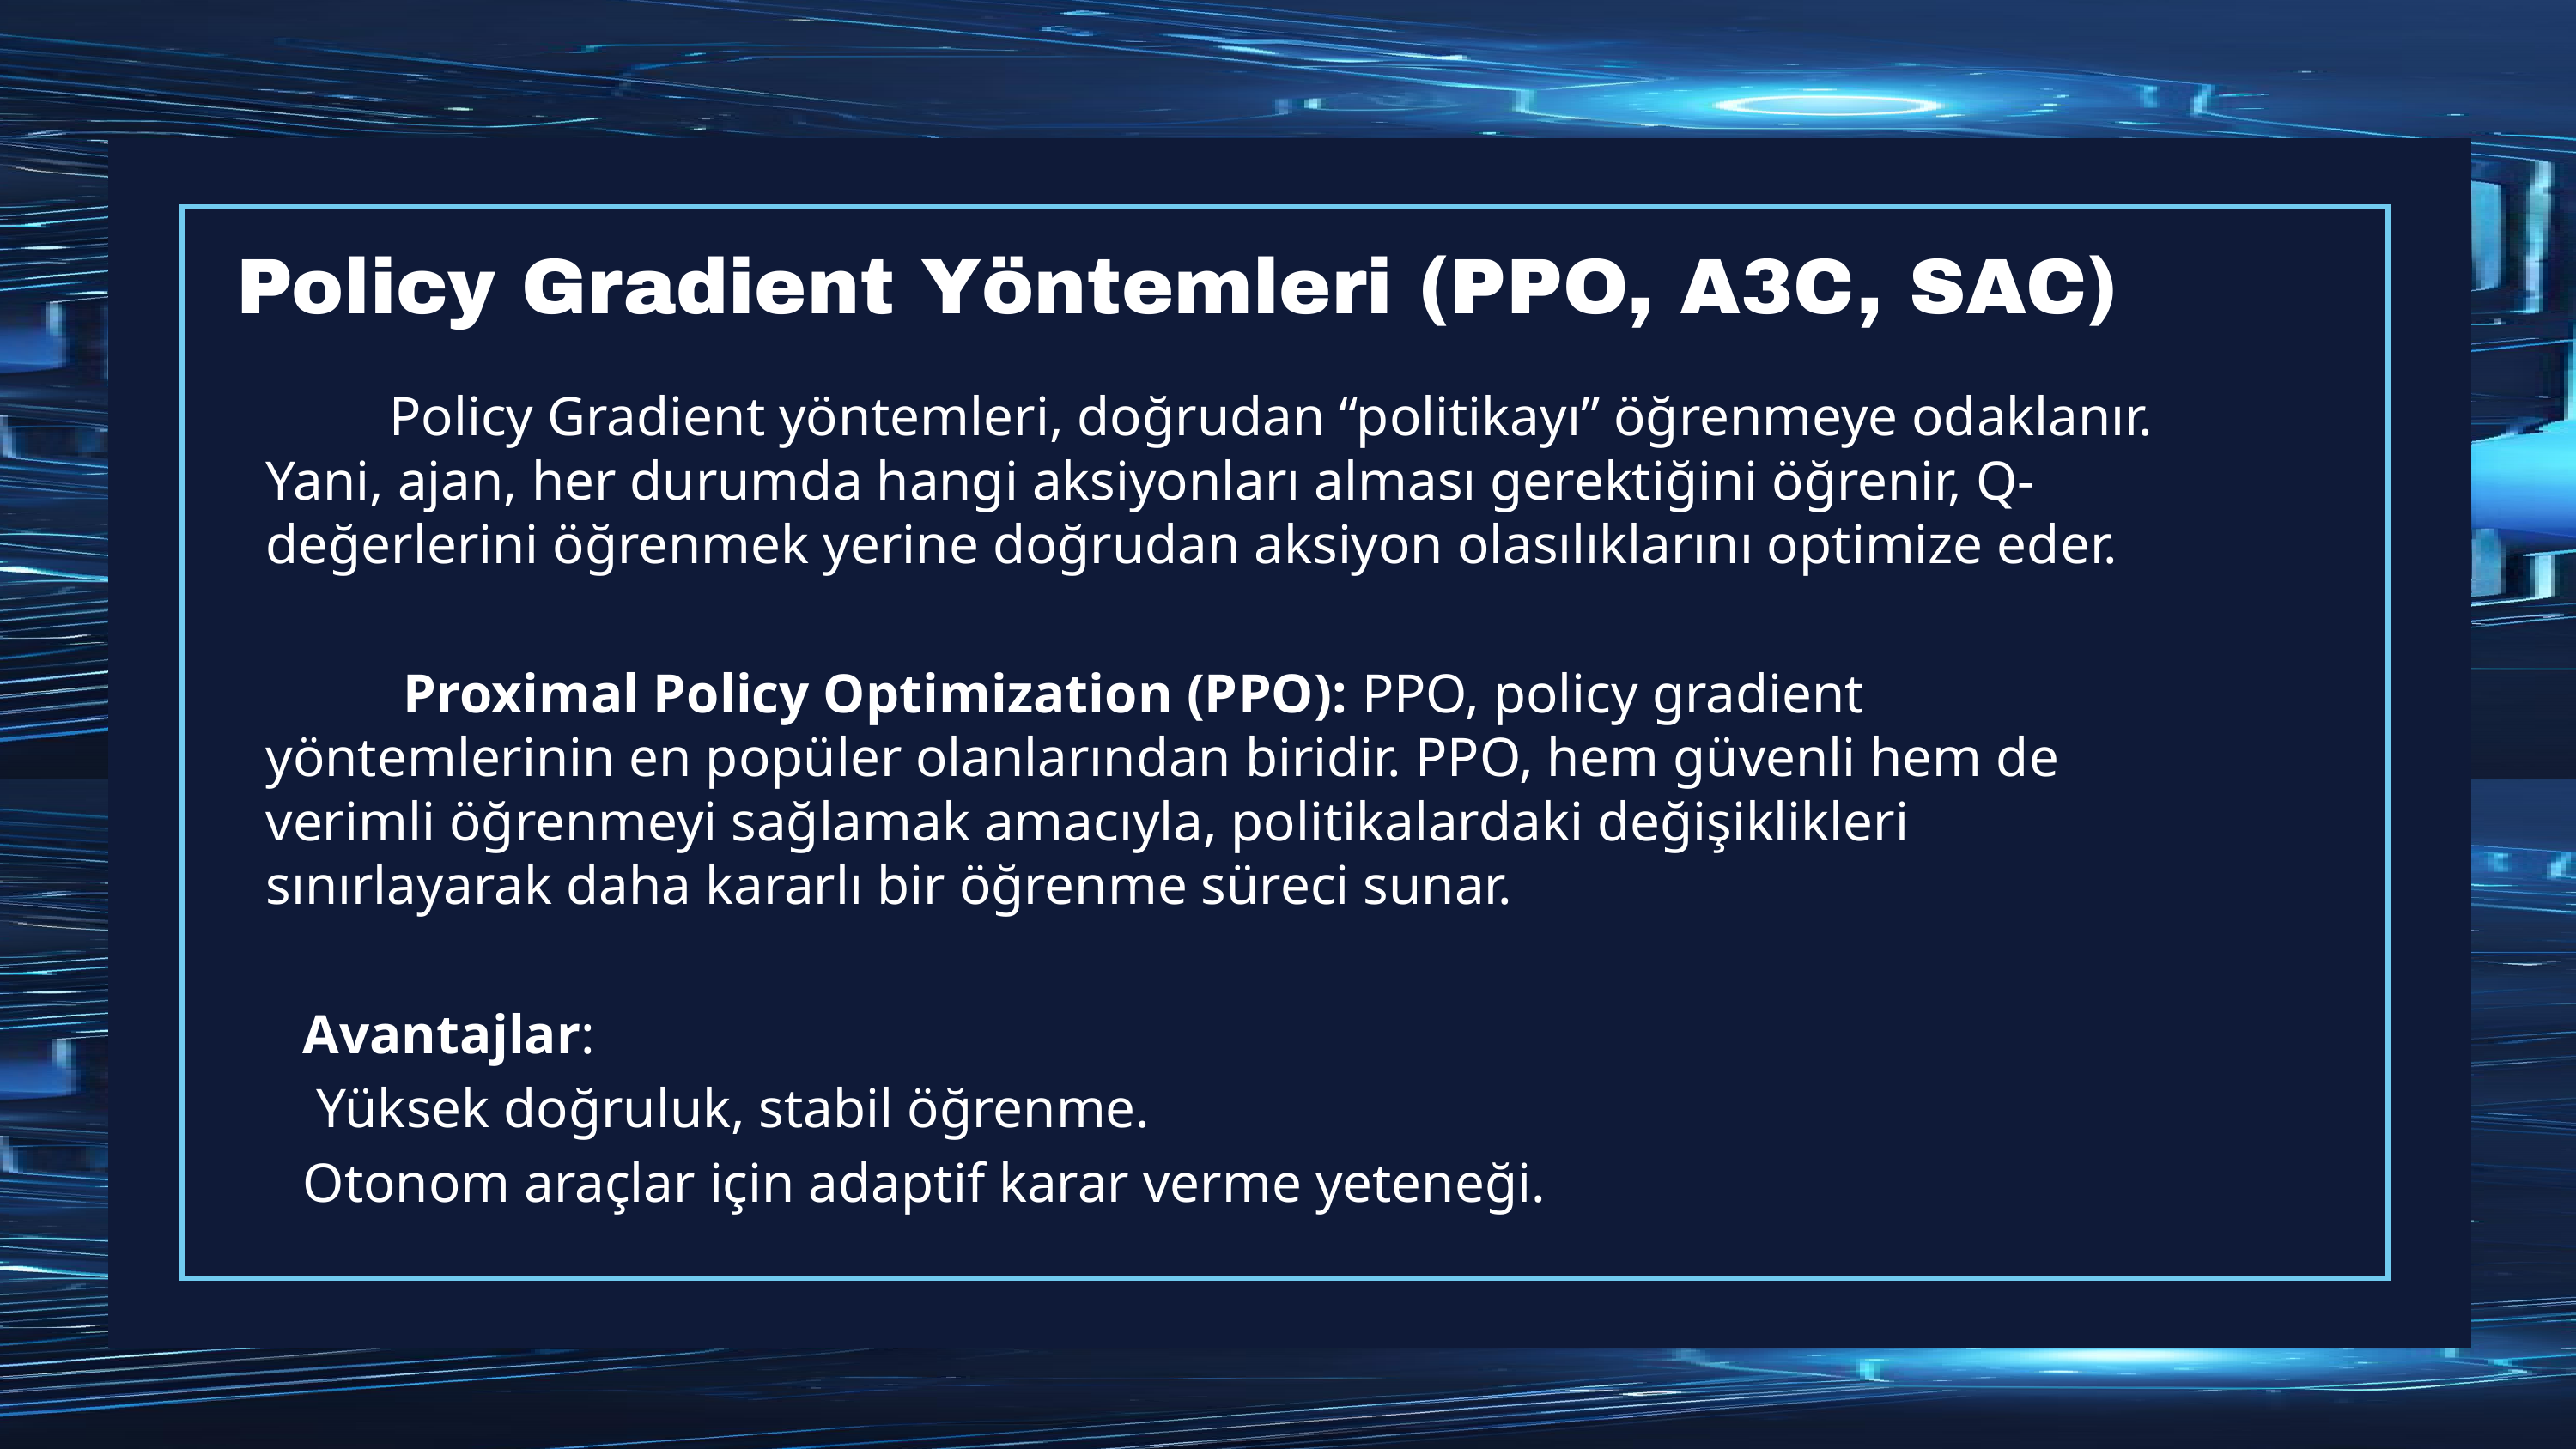

# Policy Gradient Yöntemleri (PPO, A3C, SAC)
         Policy Gradient yöntemleri, doğrudan “politikayı” öğrenmeye odaklanır. Yani, ajan, her durumda hangi aksiyonları alması gerektiğini öğrenir, Q-değerlerini öğrenmek yerine doğrudan aksiyon olasılıklarını optimize eder.

          Proximal Policy Optimization (PPO): PPO, policy gradient yöntemlerinin en popüler olanlarından biridir. PPO, hem güvenli hem de verimli öğrenmeyi sağlamak amacıyla, politikalardaki değişiklikleri sınırlayarak daha kararlı bir öğrenme süreci sunar.

Avantajlar:
 Yüksek doğruluk, stabil öğrenme.
Otonom araçlar için adaptif karar verme yeteneği.